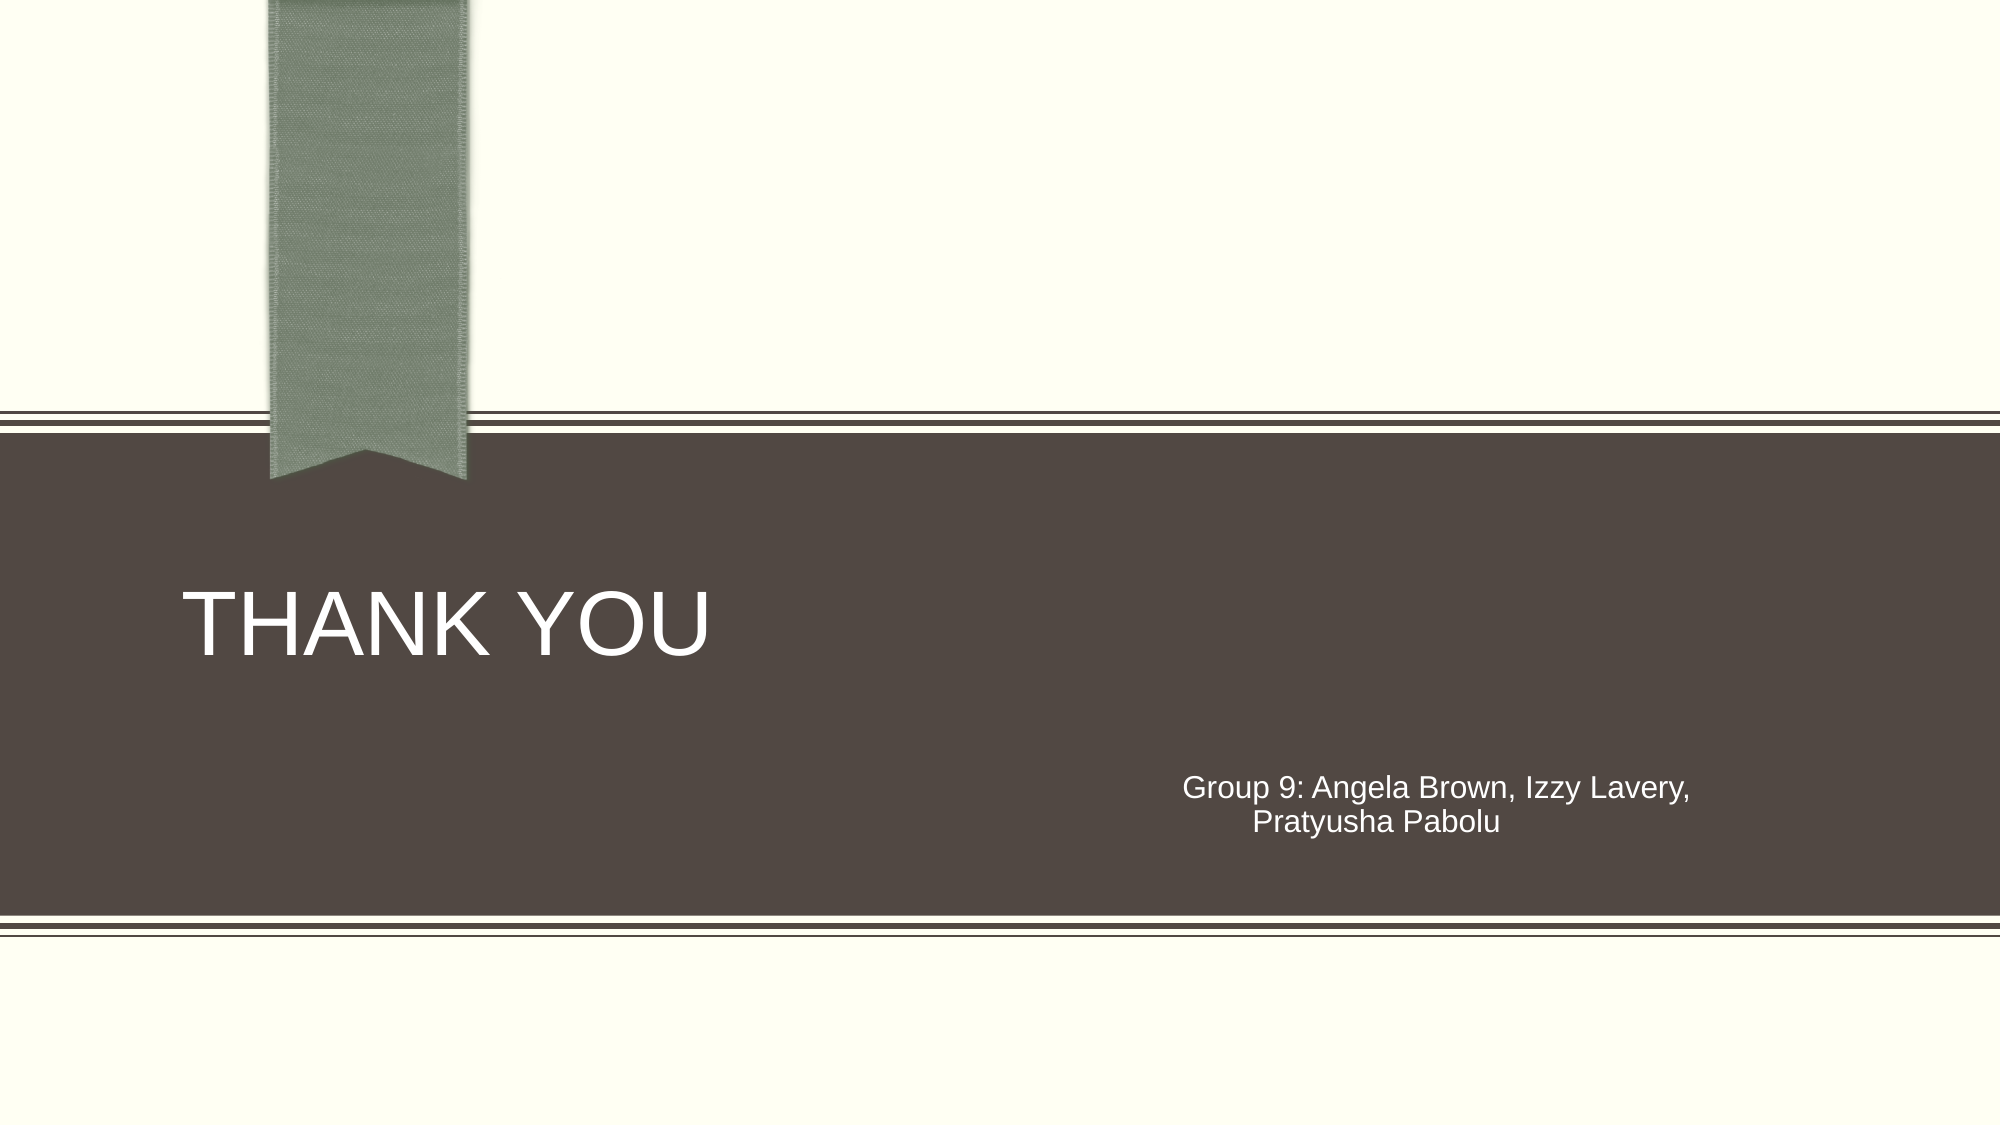

# Thank you
Group 9: Angela Brown, Izzy Lavery,
        Pratyusha Pabolu